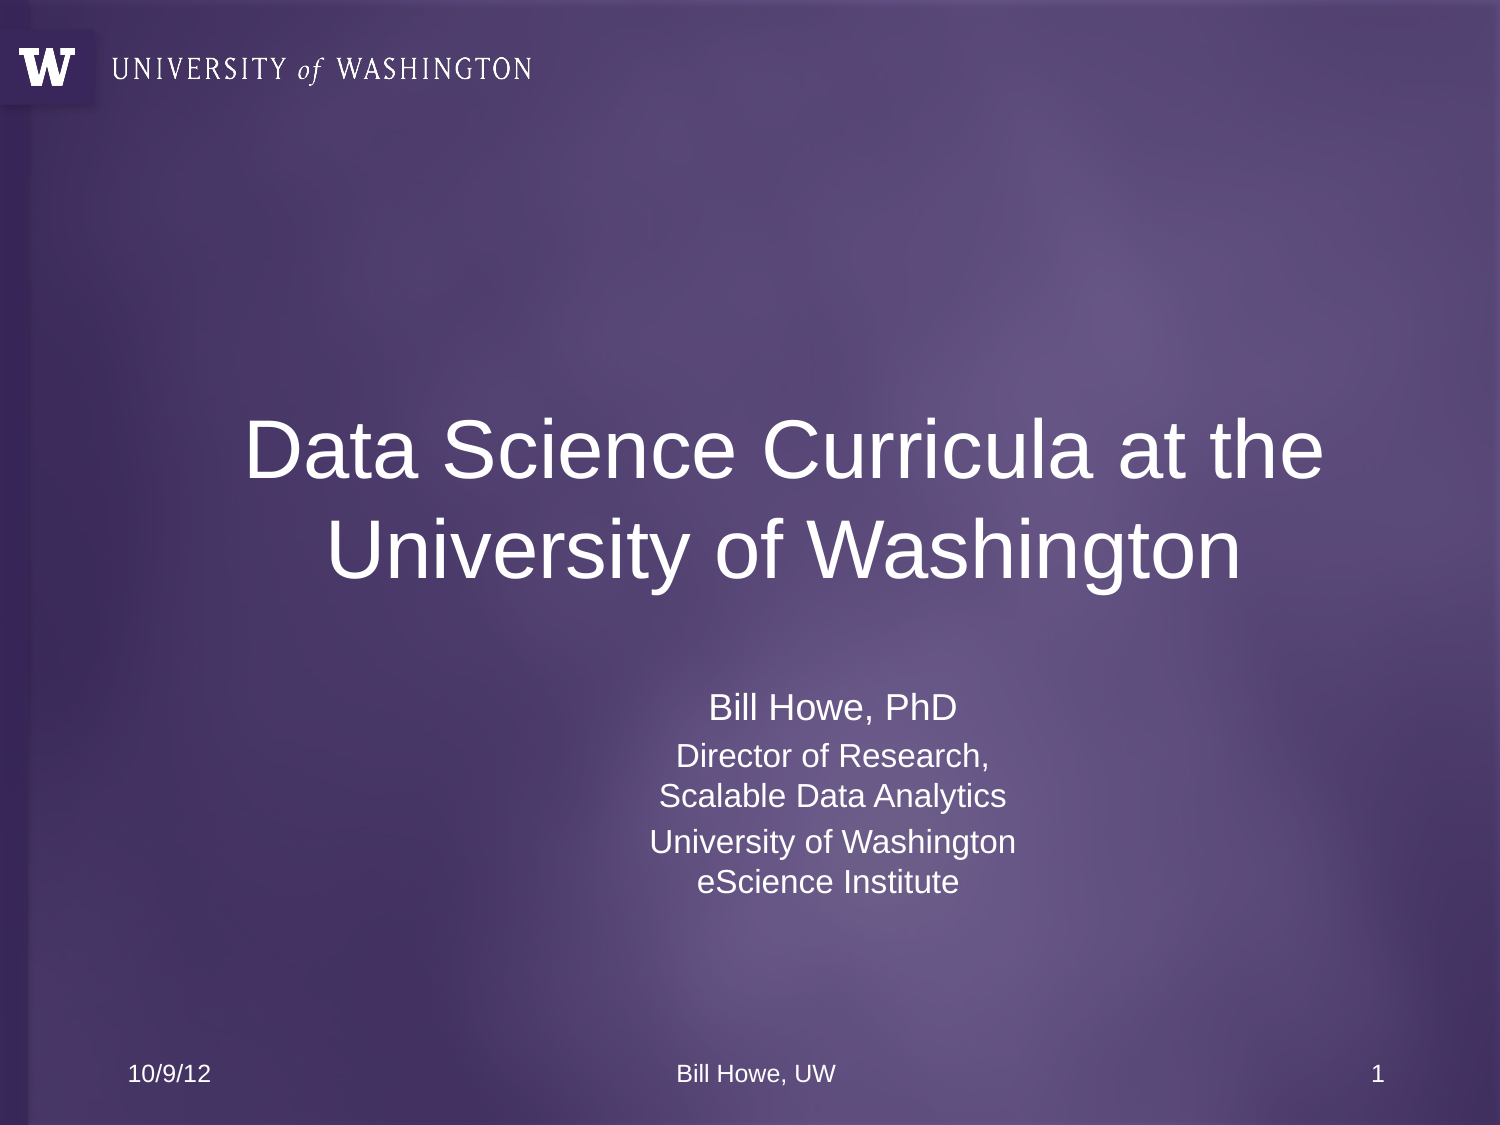

# Data Science Curricula at the University of Washington
Bill Howe, PhD
Director of Research, Scalable Data Analytics
University of Washington eScience Institute
10/9/12
Bill Howe, UW
1